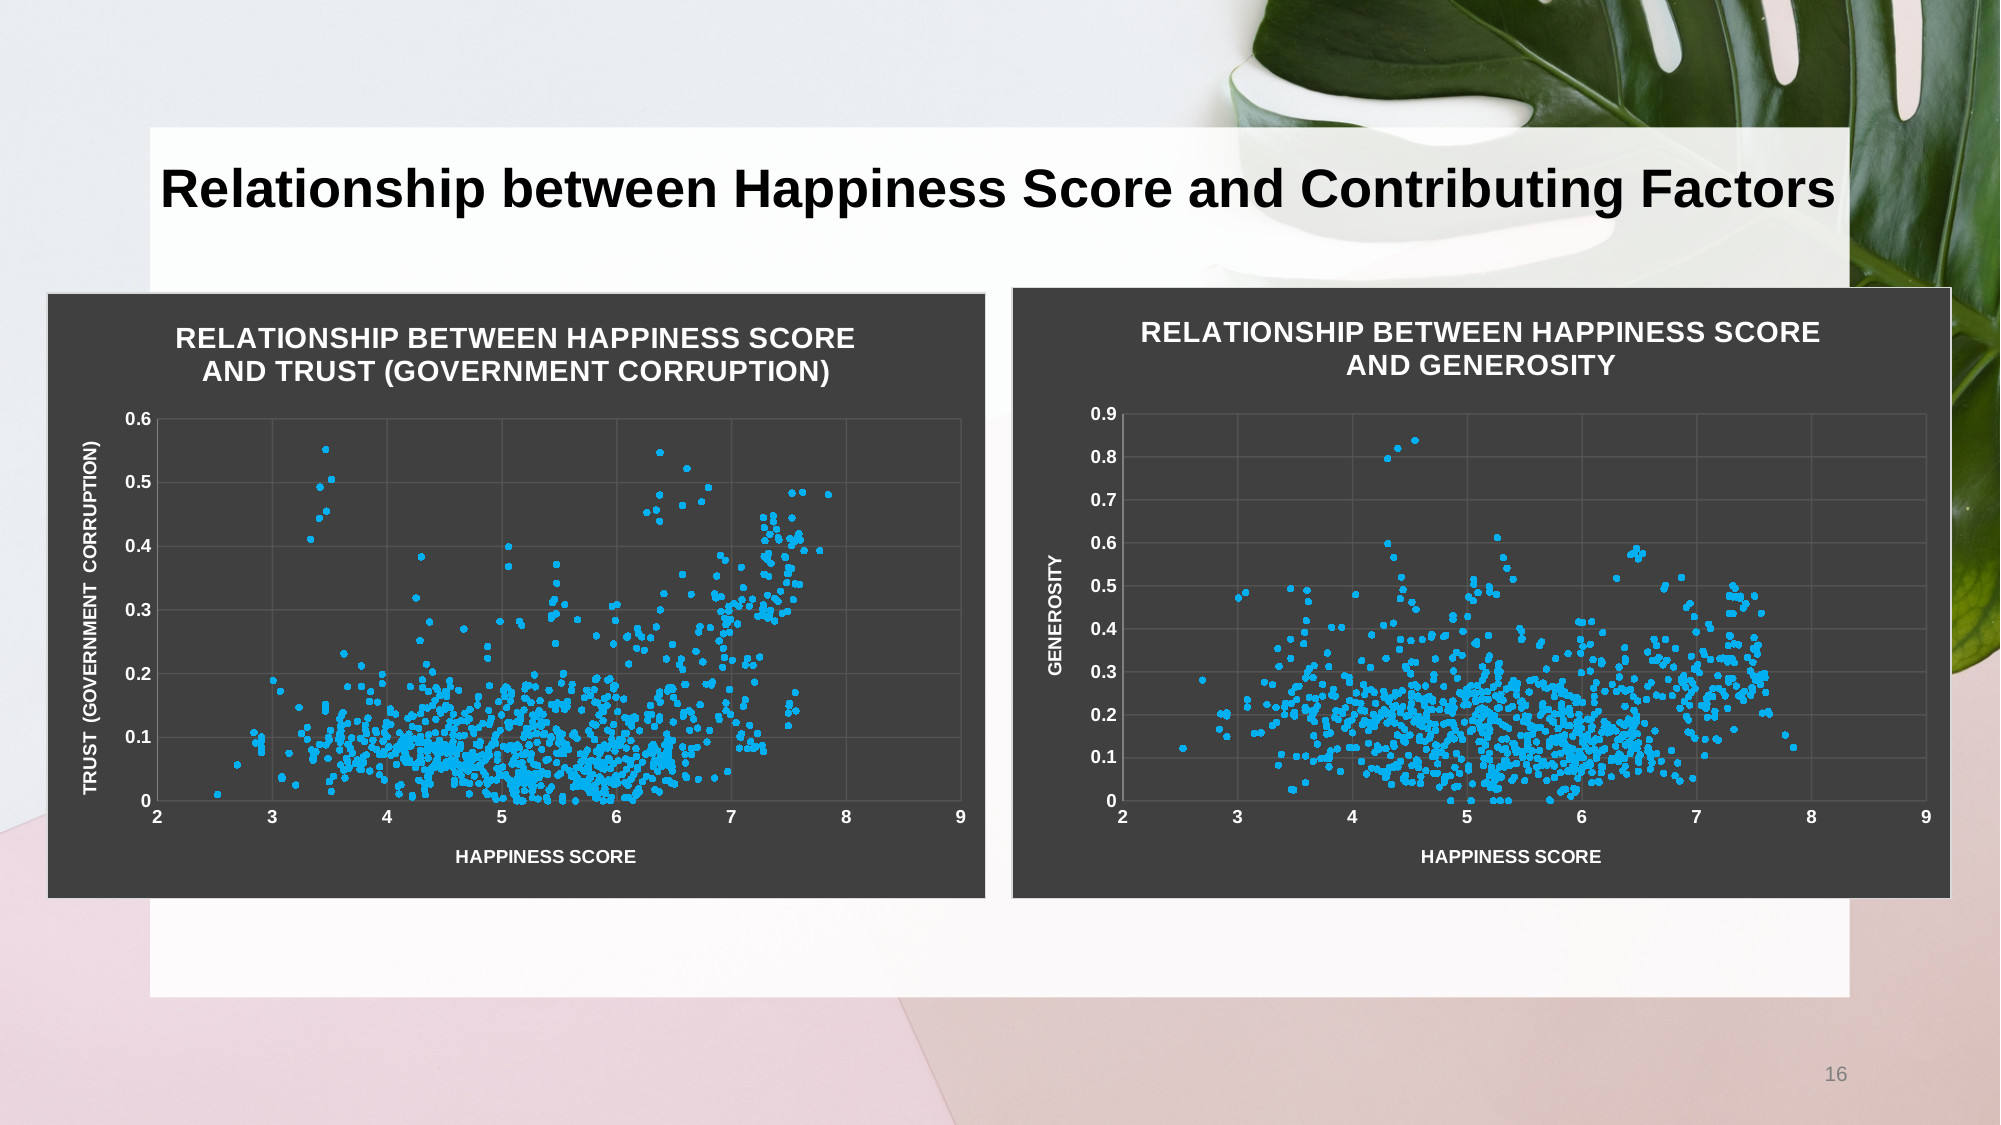

Relationship between Happiness Score and Contributing Factors

### Chart: RELATIONSHIP BETWEEN HAPPINESS SCORE AND GENEROSITY

| Category | Generosity |
|---|---|

### Chart: RELATIONSHIP BETWEEN HAPPINESS SCORE AND TRUST (GOVERNMENT CORRUPTION)

| Category | Trust (Government Corruption) |
|---|---|
16